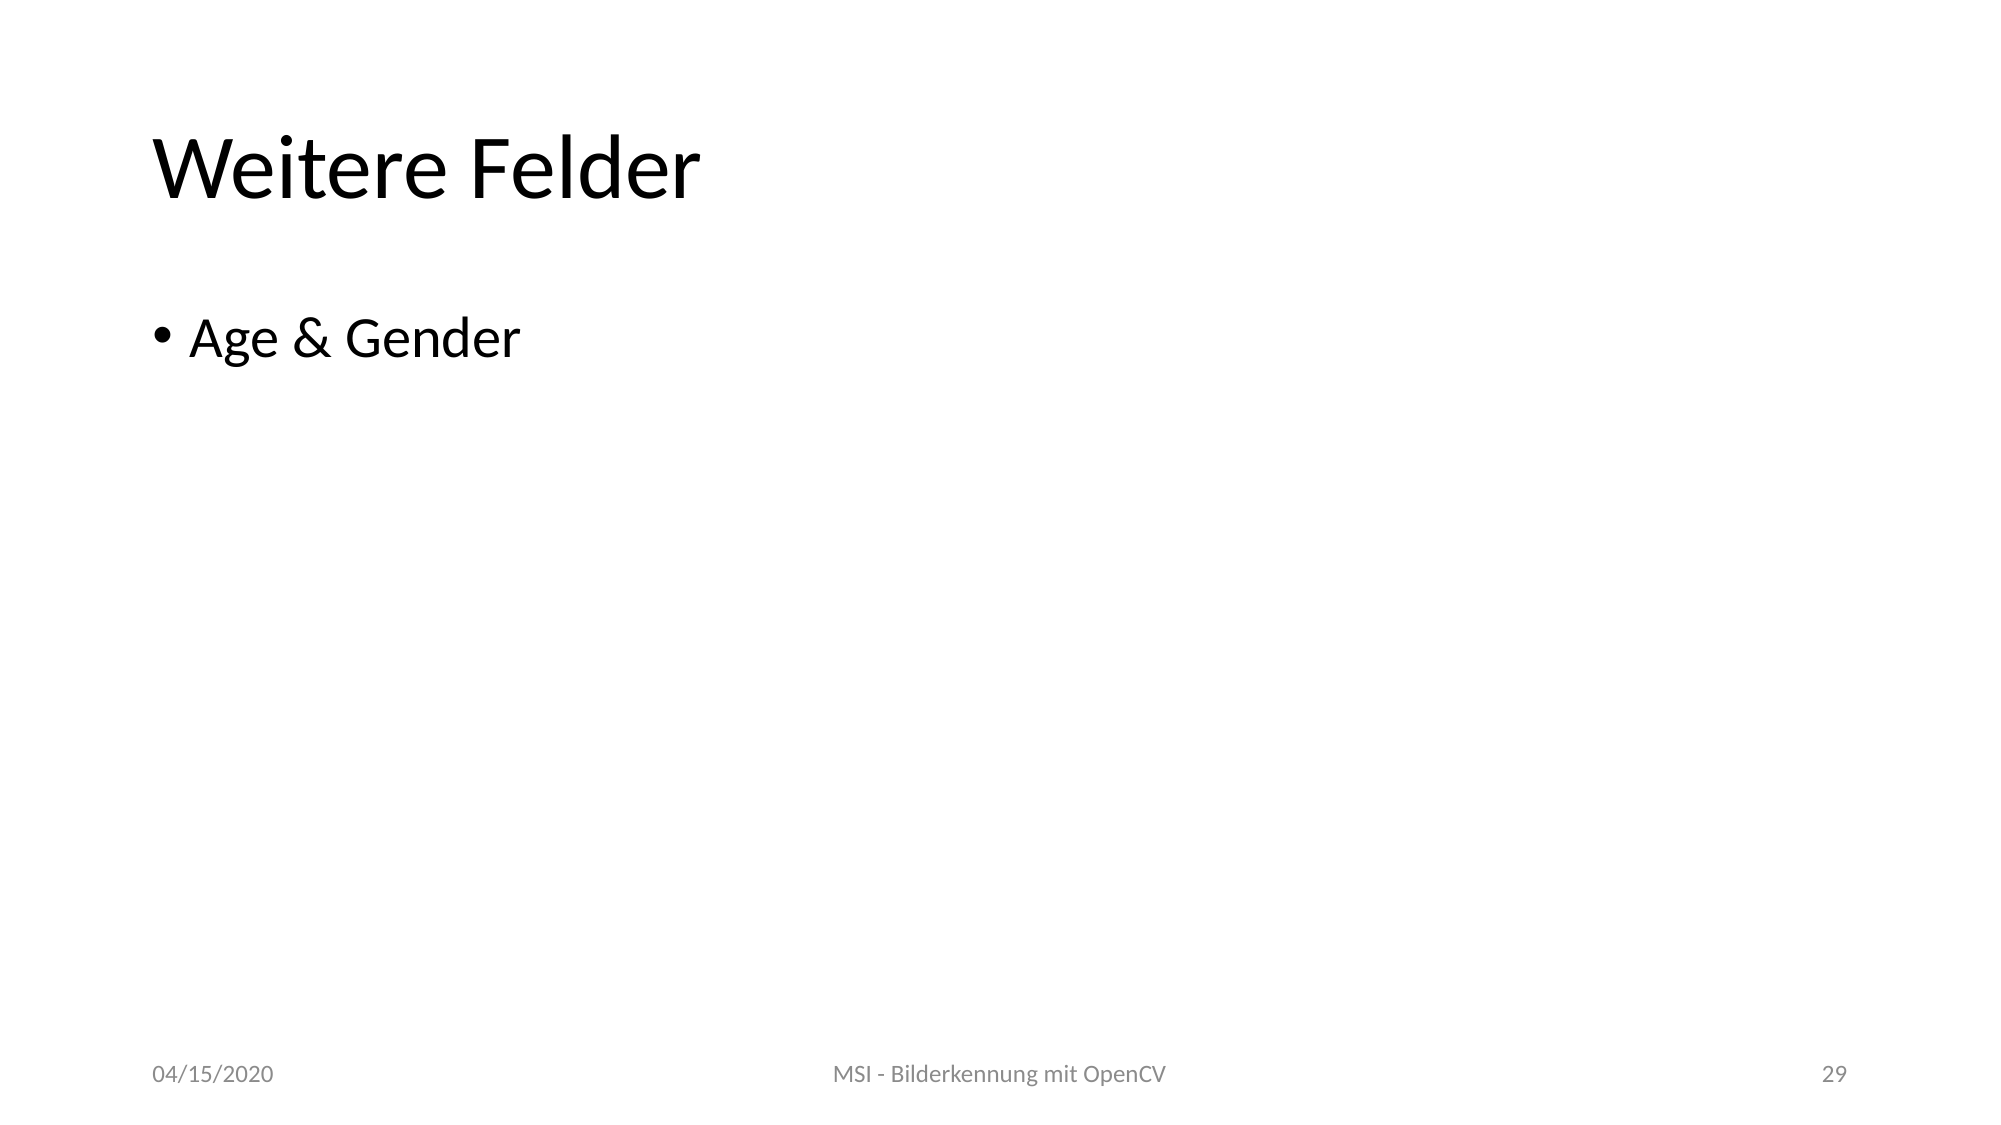

# Weitere Felder
Age & Gender
04/15/2020
MSI - Bilderkennung mit OpenCV
29